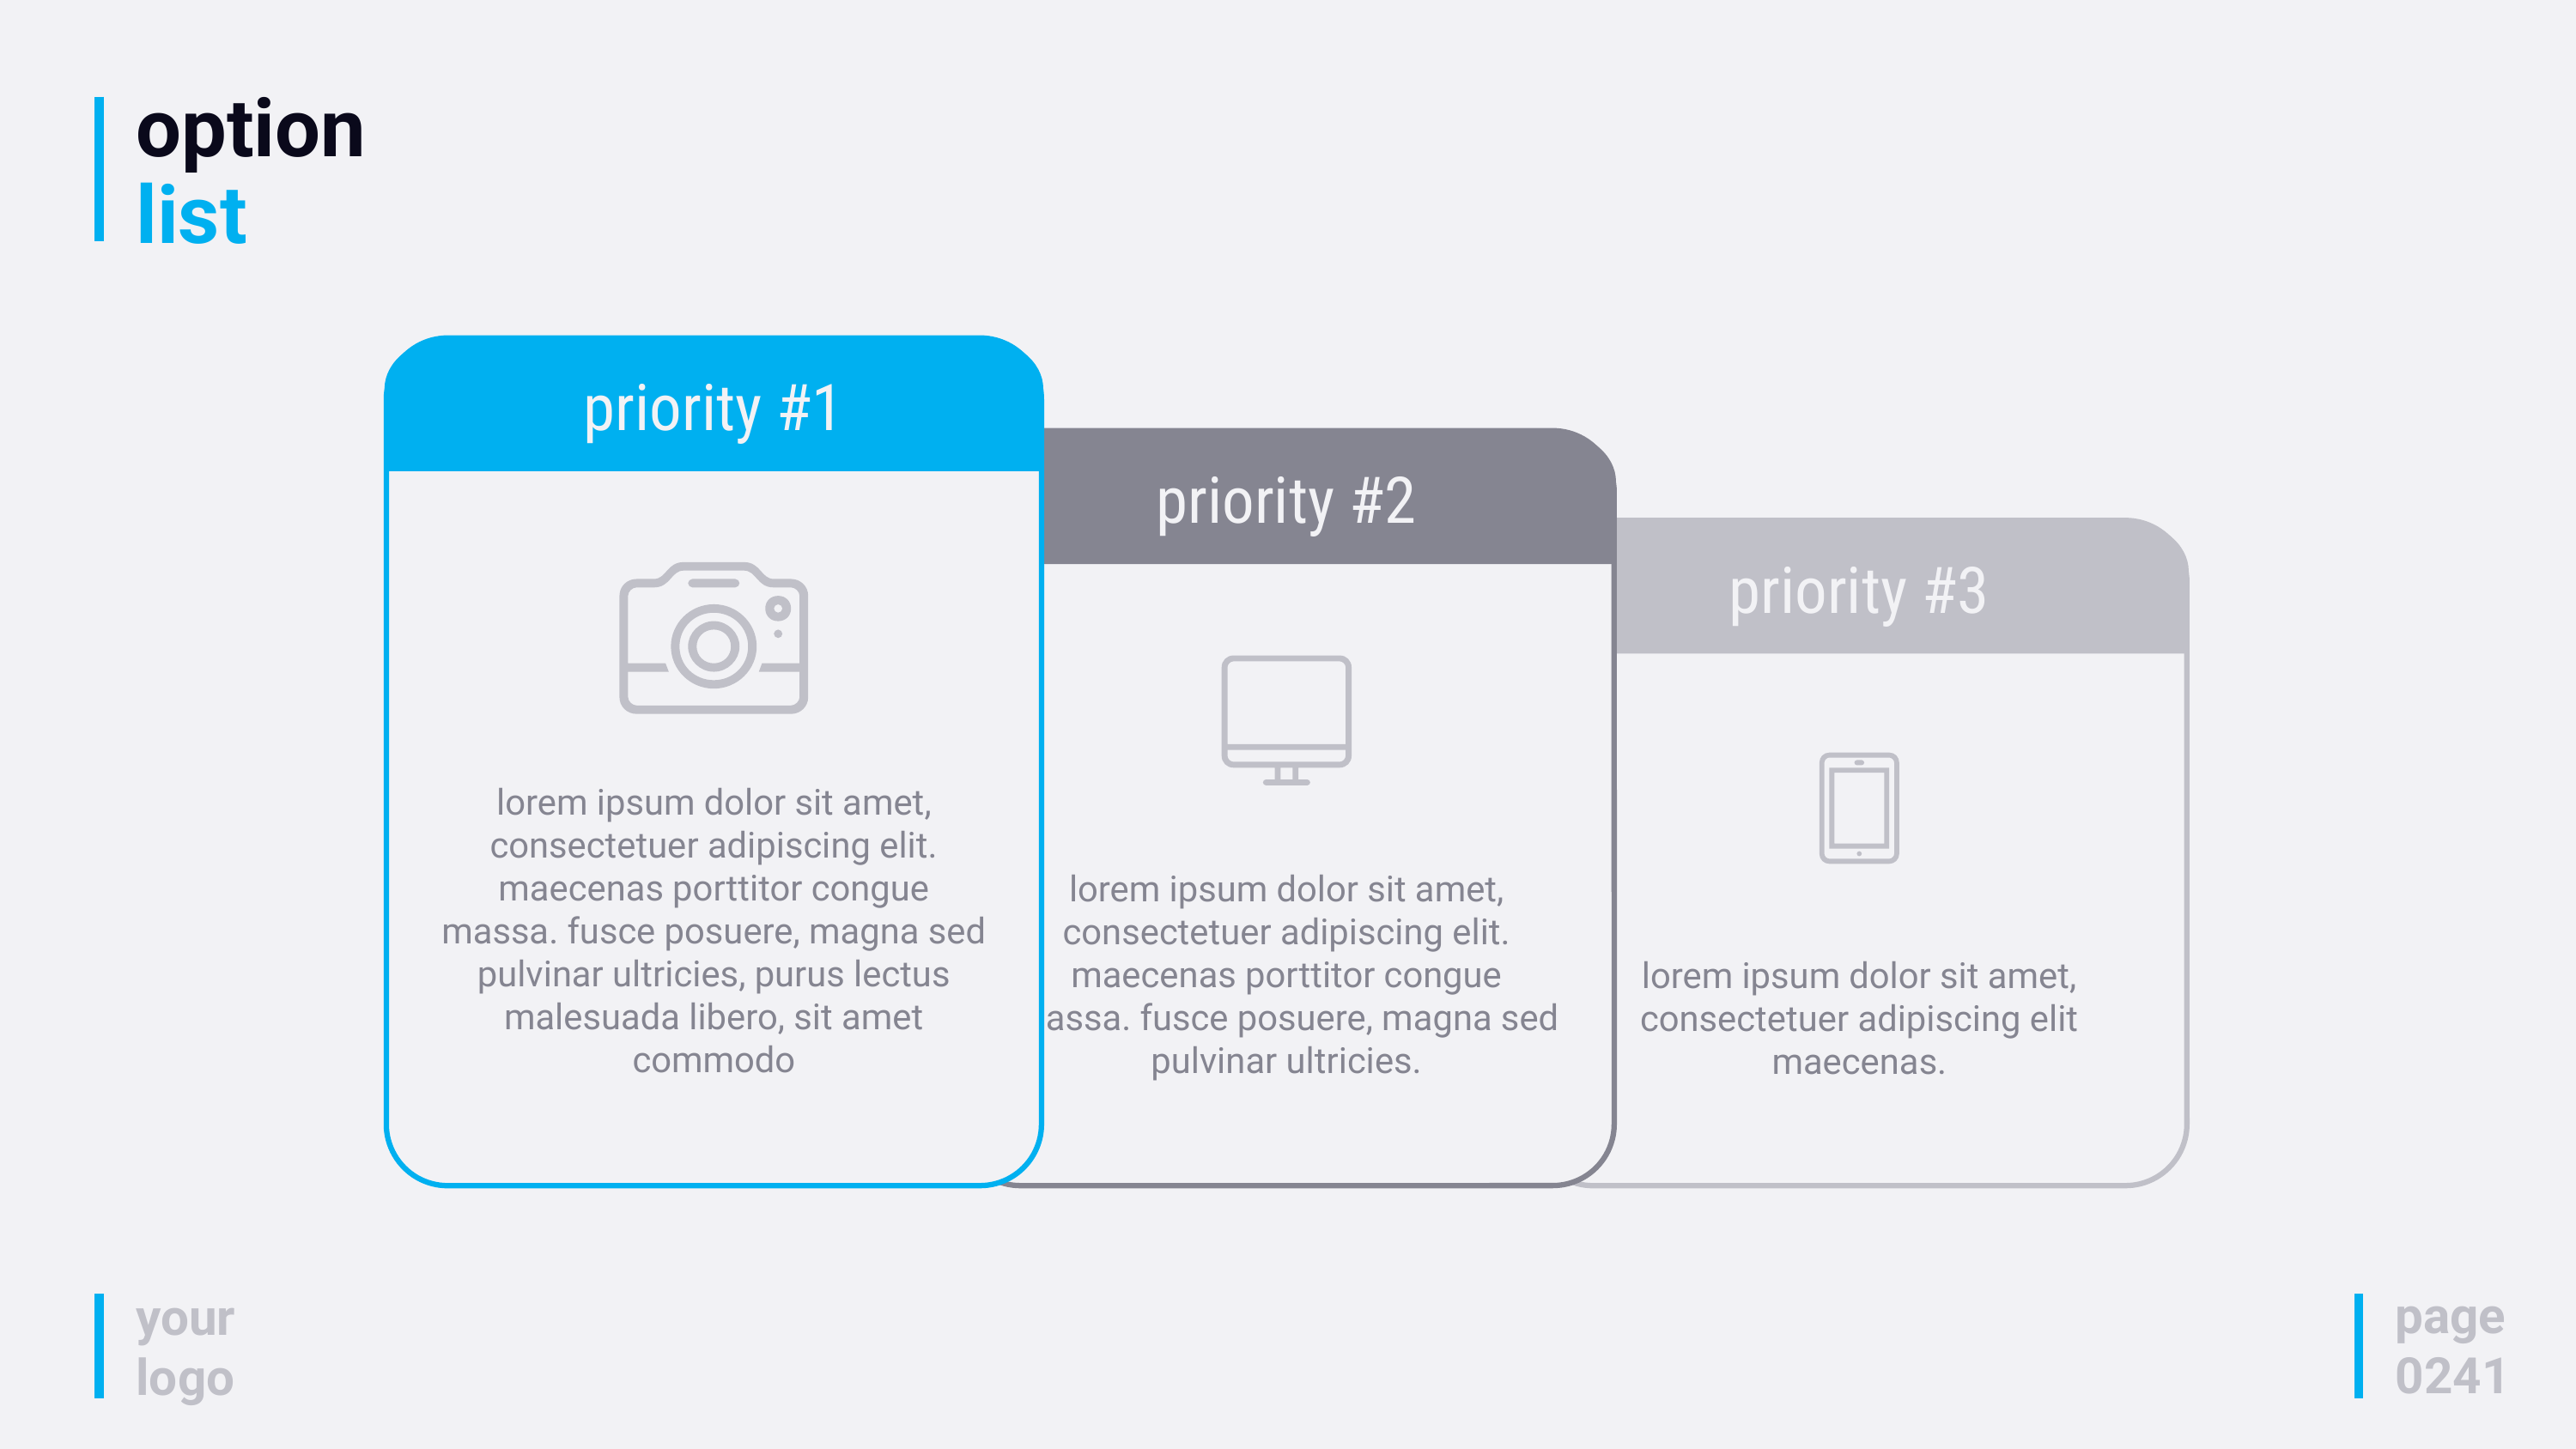

# option list

priority #1

lorem ipsum dolor sit amet, consectetuer adipiscing elit. maecenas porttitor congue massa. fusce posuere, magna sed pulvinar ultricies, purus lectus malesuada libero, sit amet commodo

priority #2

lorem ipsum dolor sit amet, consectetuer adipiscing elit. maecenas porttitor congue massa. fusce posuere, magna sed pulvinar ultricies.

priority #3

lorem ipsum dolor sit amet, consectetuer adipiscing elit maecenas.
page
0241